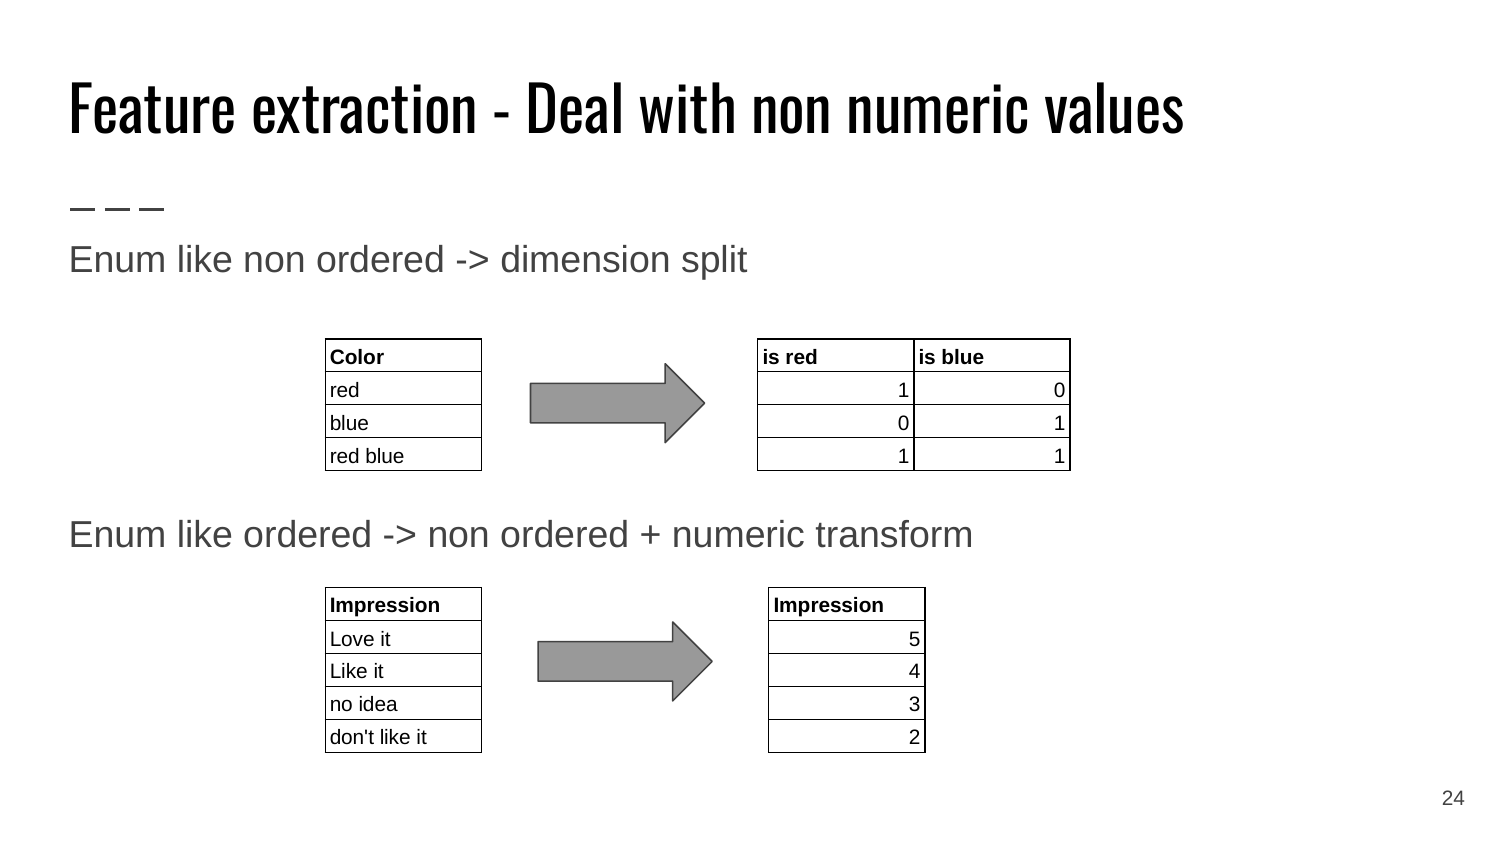

# Feature extraction - Deal with non numeric values
Enum like non ordered -> dimension split

| Color |
| --- |
| red |
| blue |
| red blue |
| is red | is blue |
| --- | --- |
| 1 | 0 |
| 0 | 1 |
| 1 | 1 |

Enum like ordered -> non ordered + numeric transform

| Impression |
| --- |
| Love it |
| Like it |
| no idea |
| don't like it |
| Impression |
| --- |
| 5 |
| 4 |
| 3 |
| 2 |

24